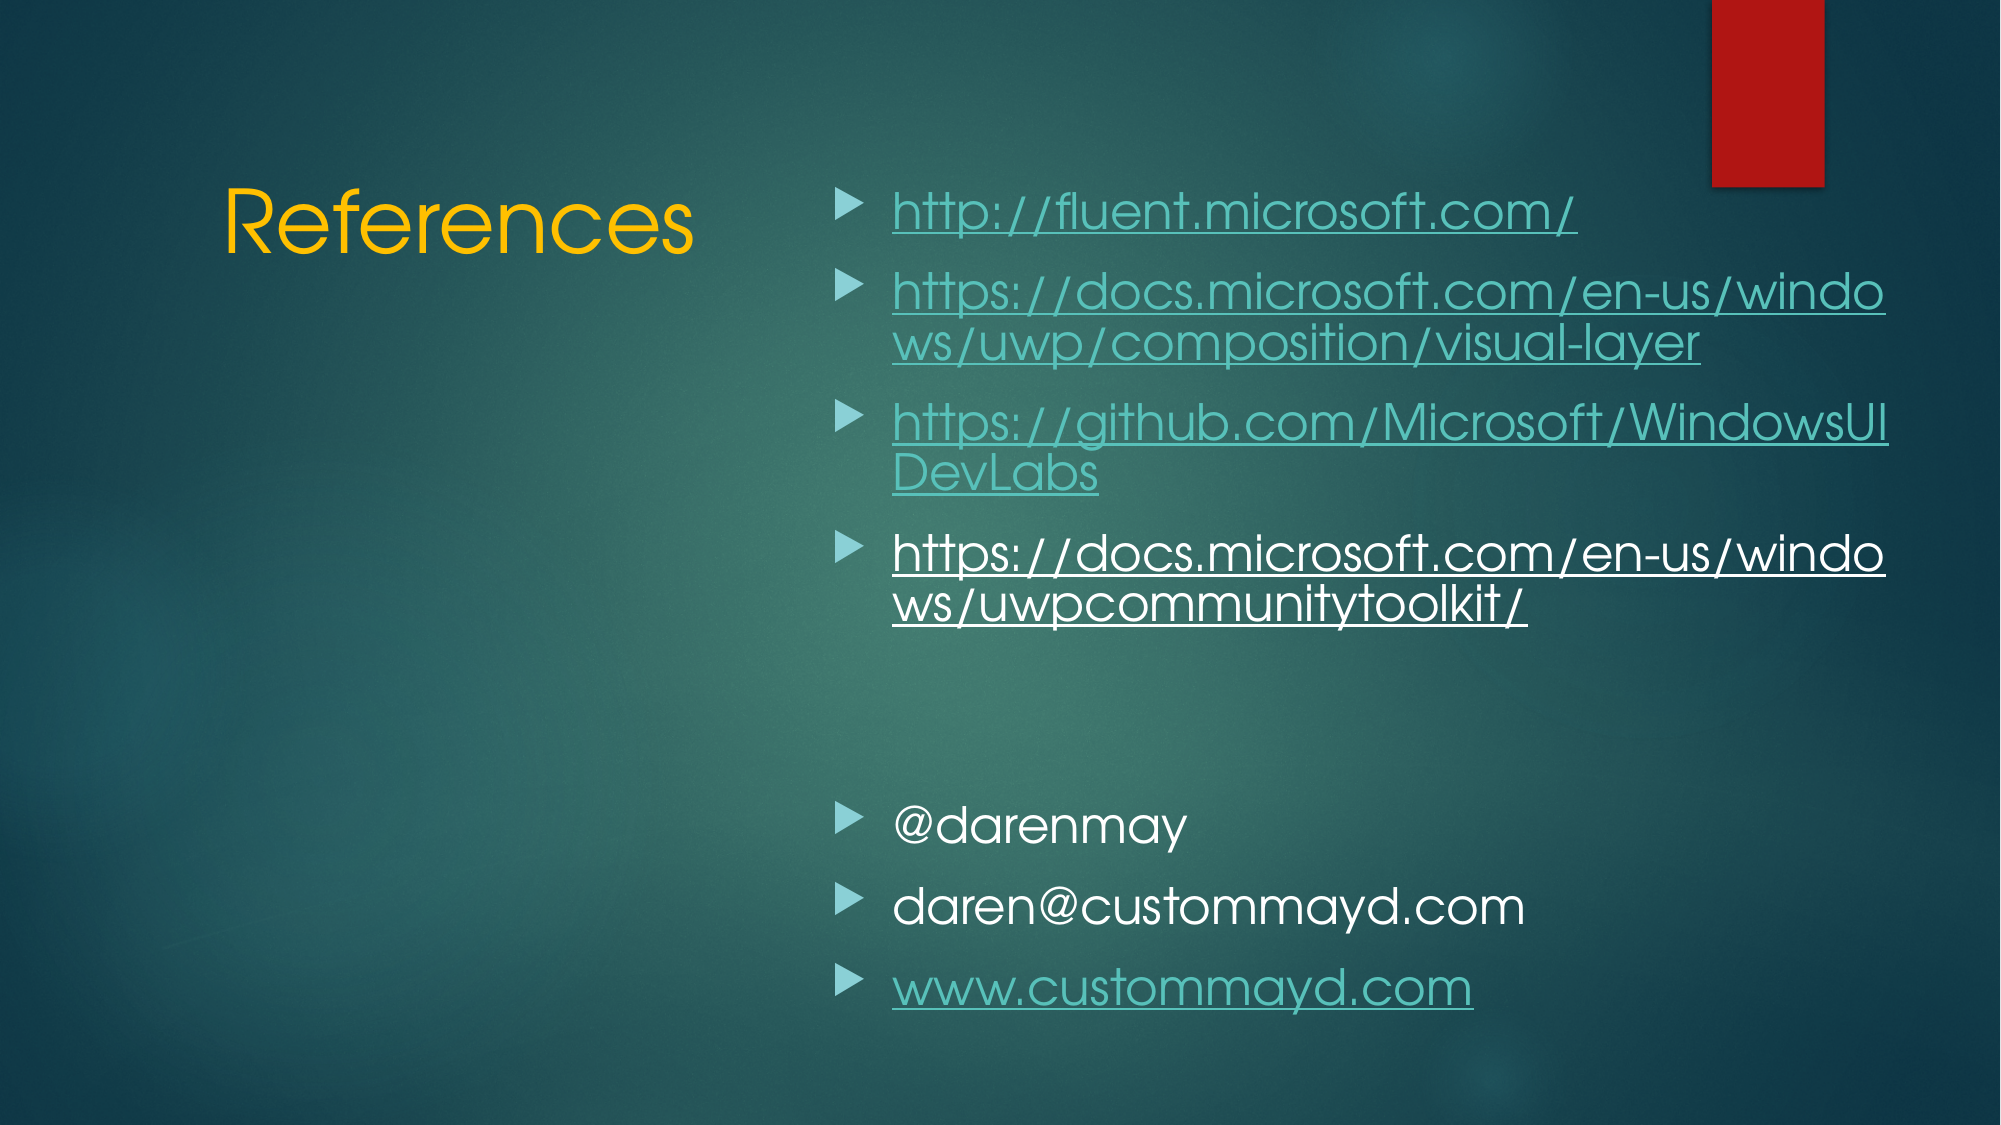

# References
http://fluent.microsoft.com/
https://docs.microsoft.com/en-us/windows/uwp/composition/visual-layer
https://github.com/Microsoft/WindowsUIDevLabs
https://docs.microsoft.com/en-us/windows/uwpcommunitytoolkit/

@darenmay
daren@custommayd.com
www.custommayd.com